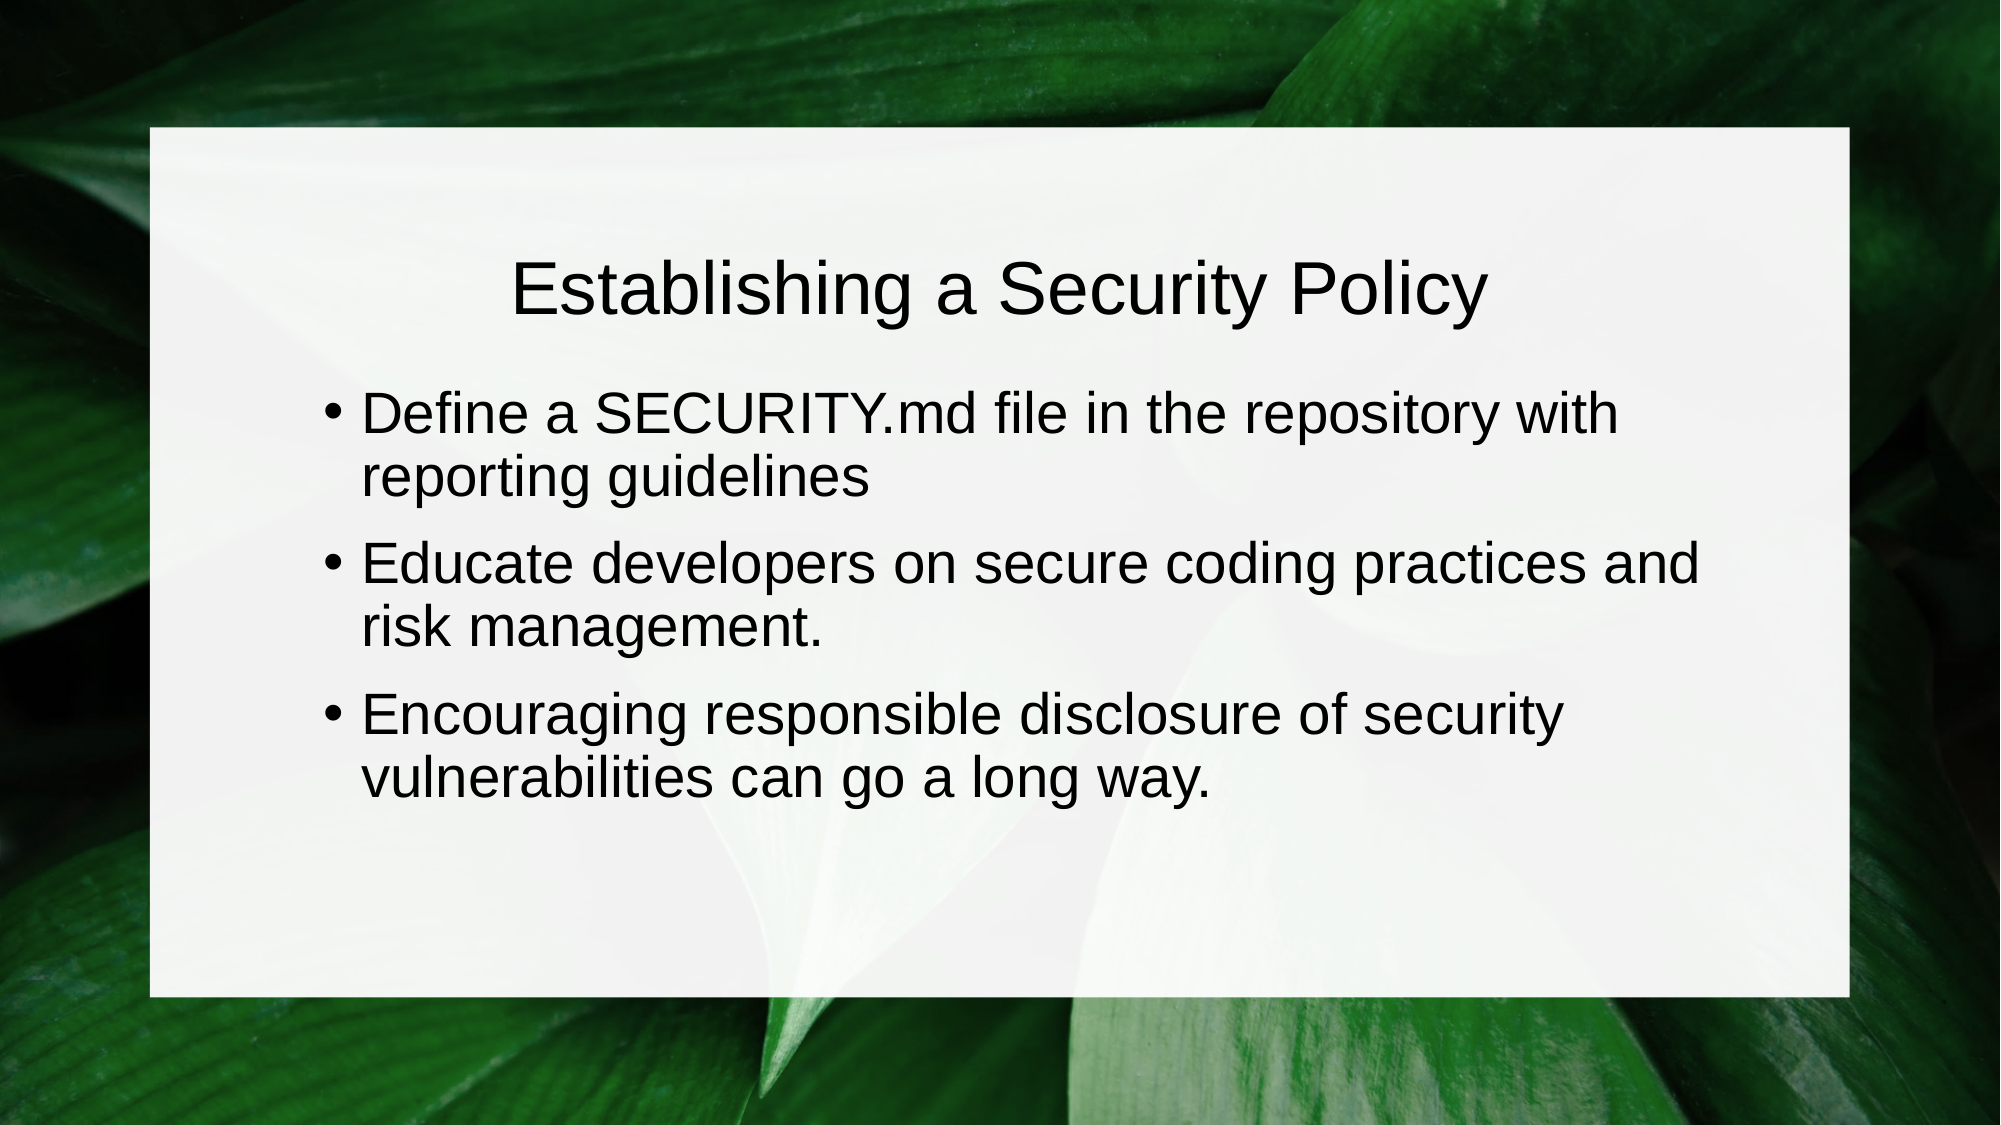

# Establishing a Security Policy
Define a SECURITY.md file in the repository with reporting guidelines
Educate developers on secure coding practices and risk management.
Encouraging responsible disclosure of security vulnerabilities can go a long way.